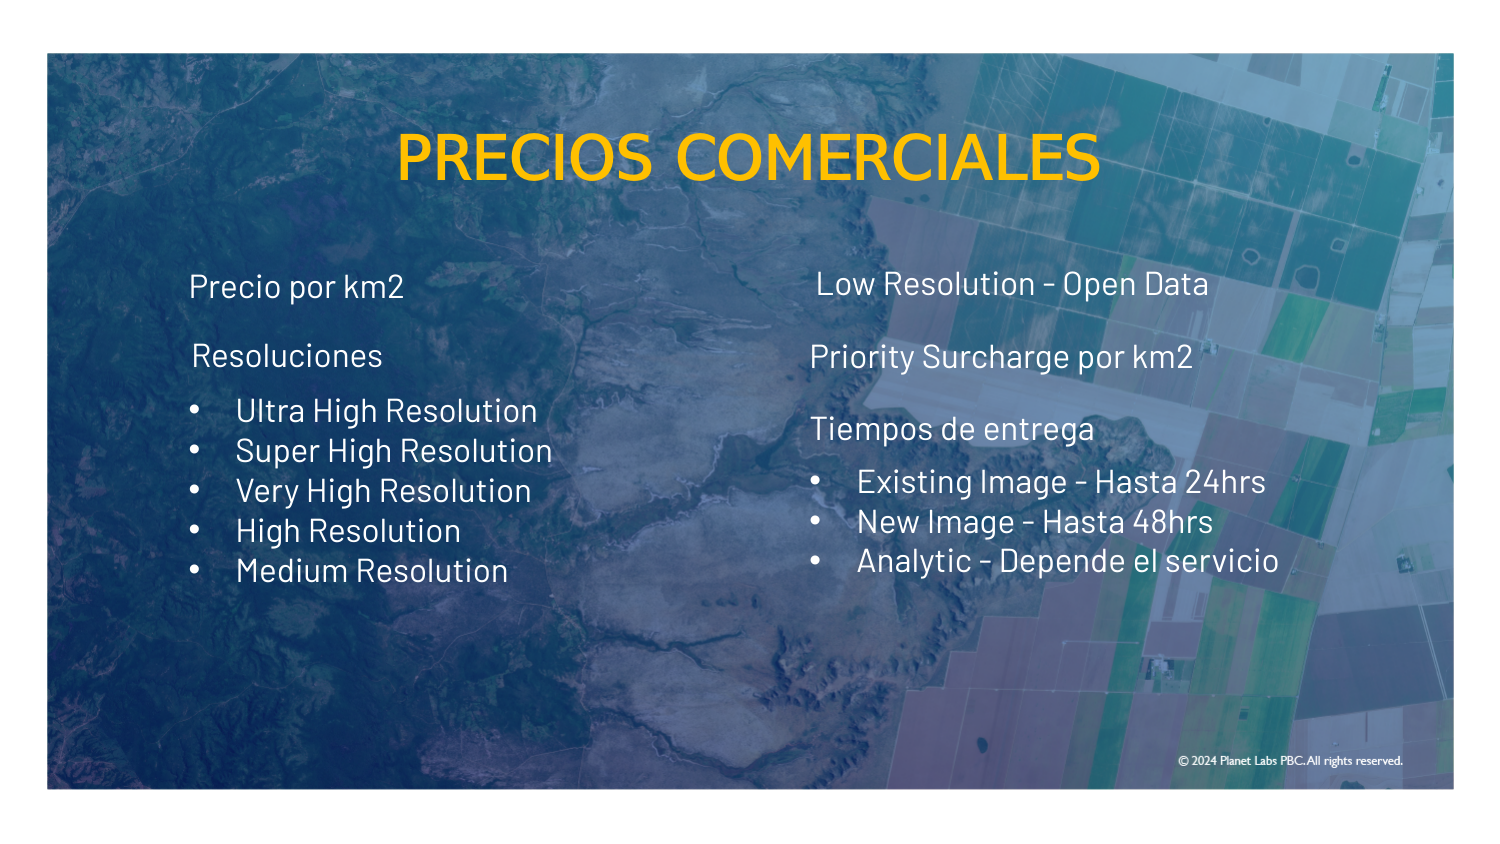

PRECIOS COMERCIALES
Low Resolution - Open Data
Precio por km2
Resoluciones
Priority Surcharge por km2
Ultra High Resolution
Super High Resolution
Very High Resolution
High Resolution
Medium Resolution
Tiempos de entrega
Existing Image - Hasta 24hrs
New Image - Hasta 48hrs
Analytic - Depende el servicio